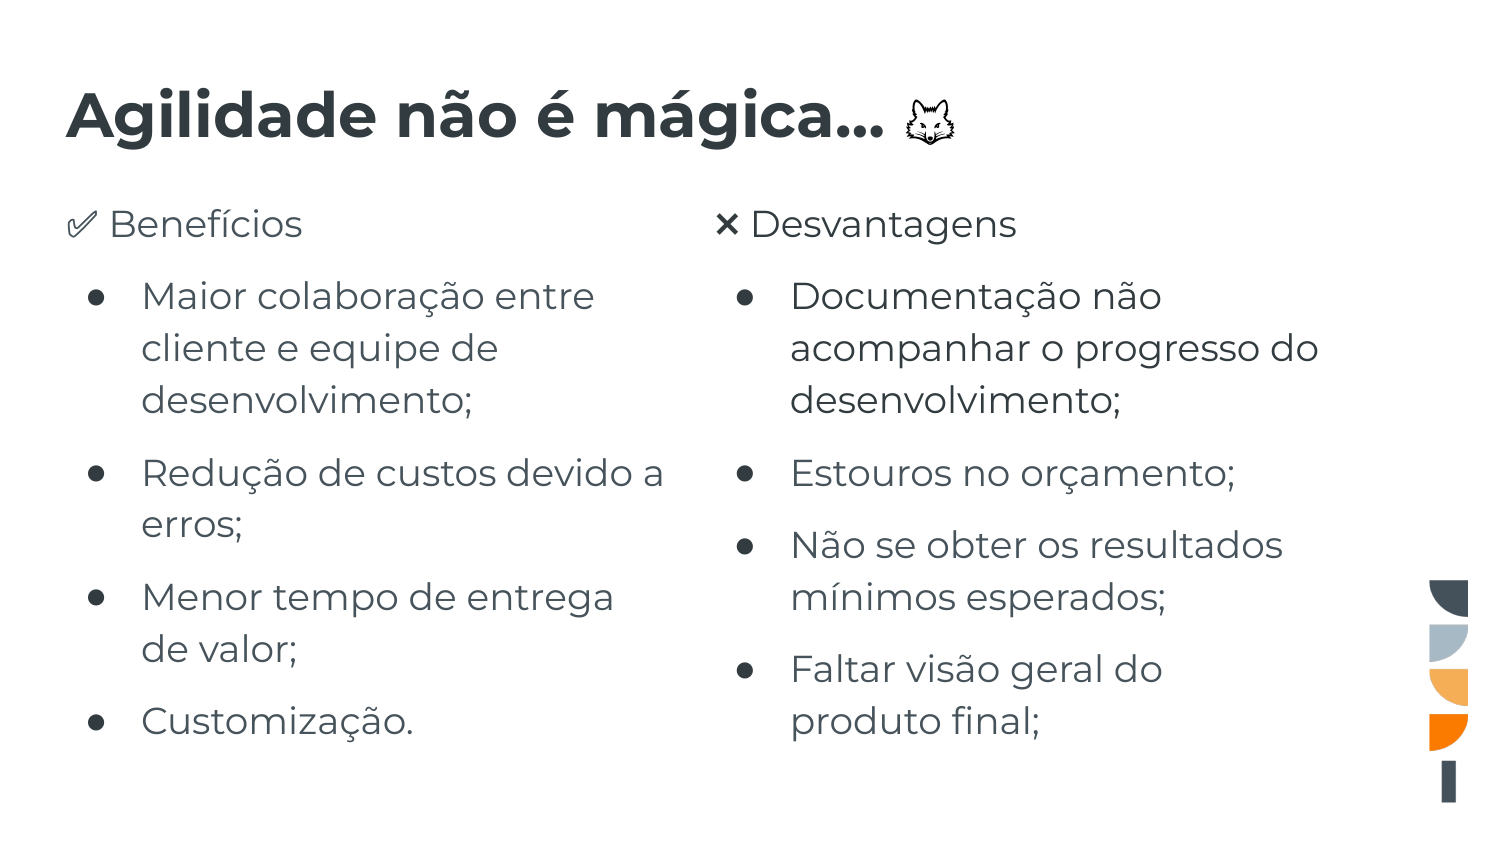

Agilidade não é mágica… 🦊
✅ Benefícios
Maior colaboração entre cliente e equipe de desenvolvimento;
Redução de custos devido a erros;
Menor tempo de entrega de valor;
Customização.
❌ Desvantagens
Documentação não acompanhar o progresso do desenvolvimento;
Estouros no orçamento;
Não se obter os resultados mínimos esperados;
Faltar visão geral do produto final;